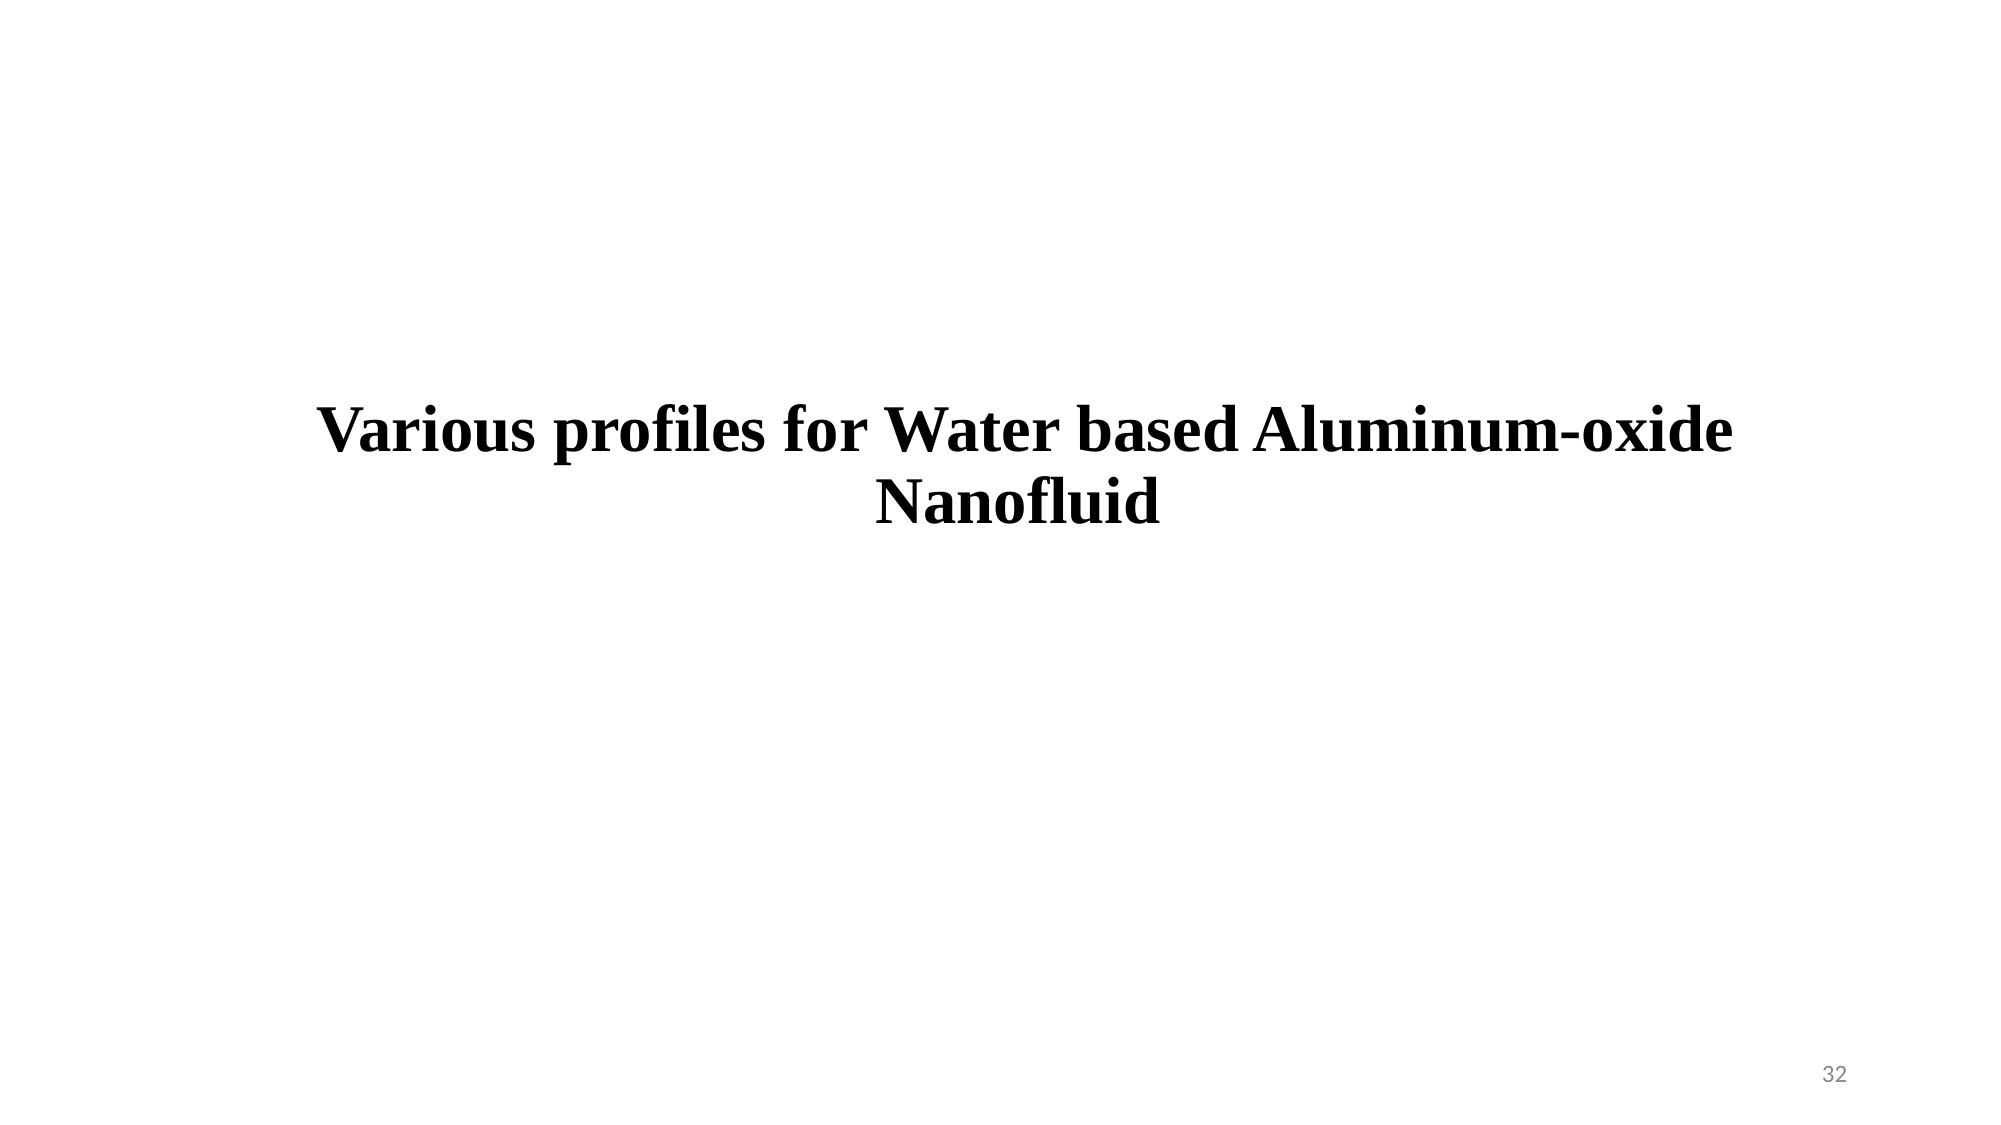

# Various profiles for Water based Aluminum-oxide Nanofluid
32